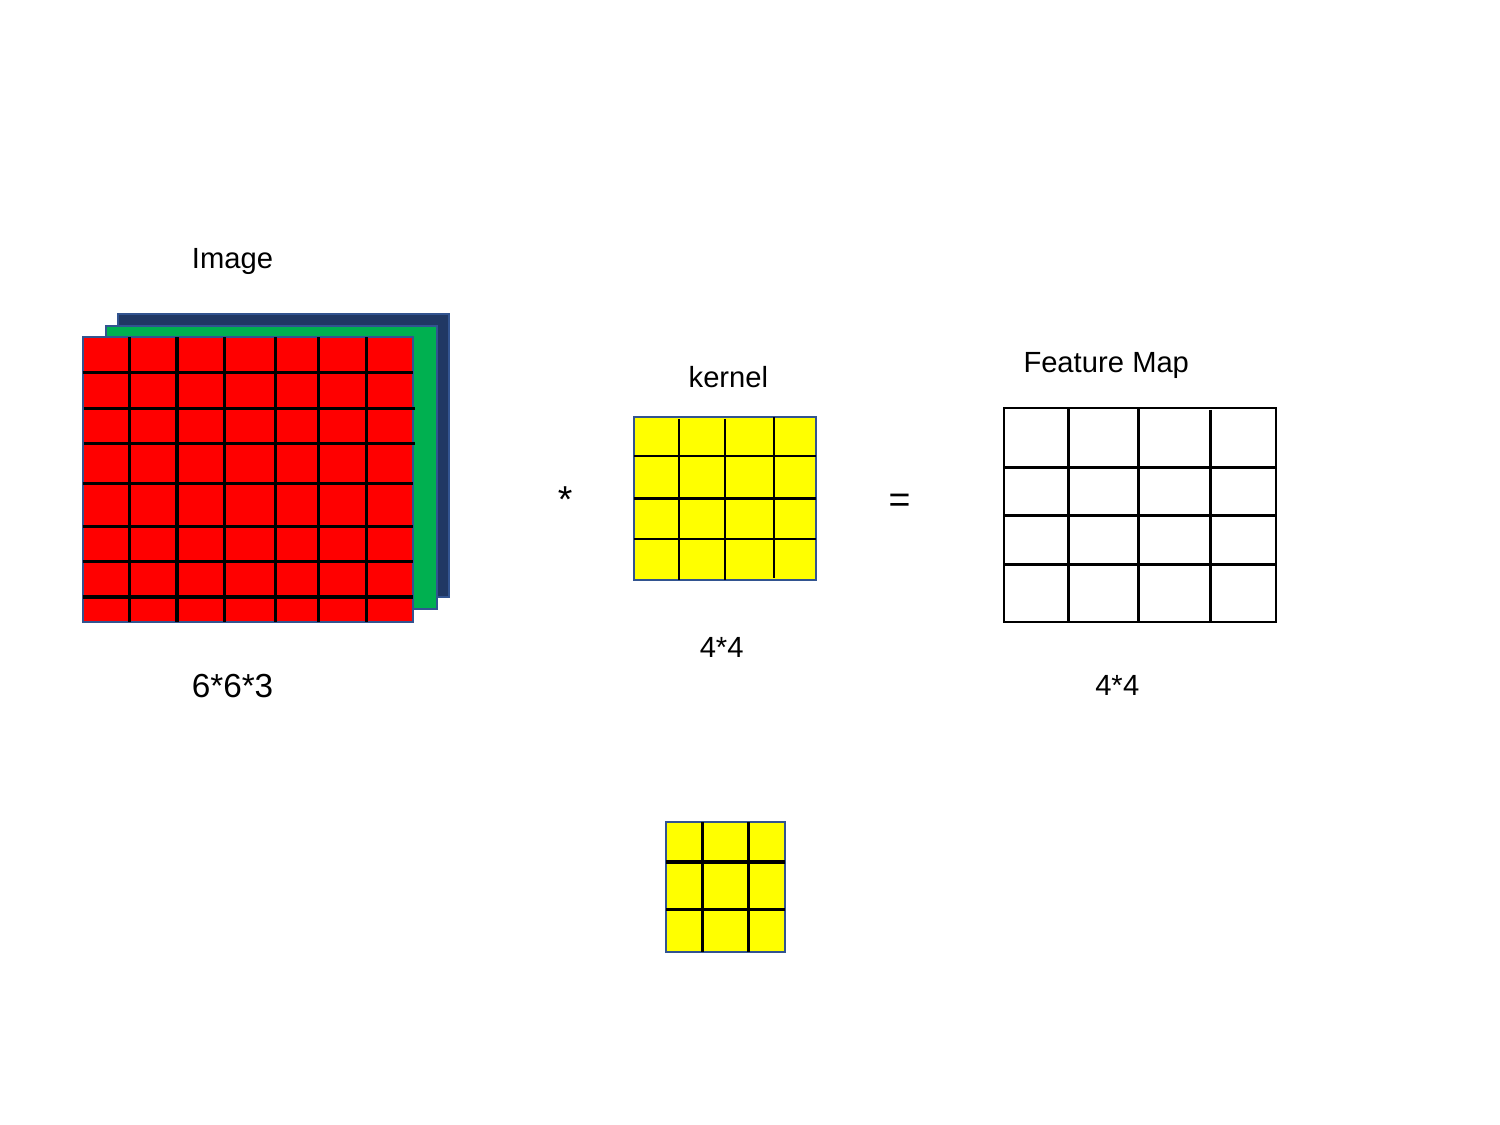

Image

Feature Map

kernel

*
=
4*4
6*6*3
4*4